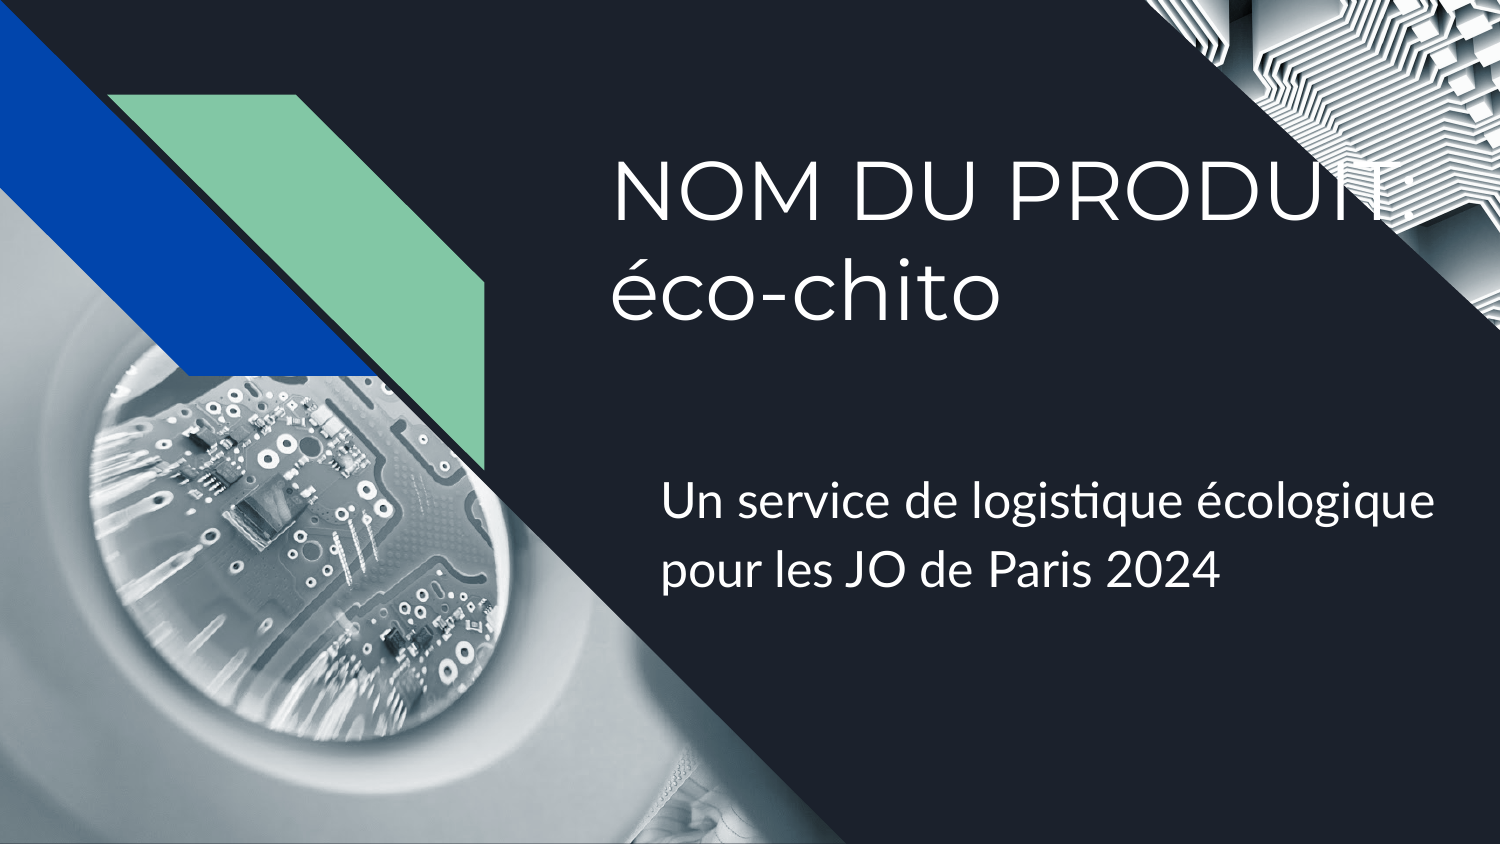

# NOM DU PRODUIT: éco-chito
Un service de logistique écologique pour les JO de Paris 2024